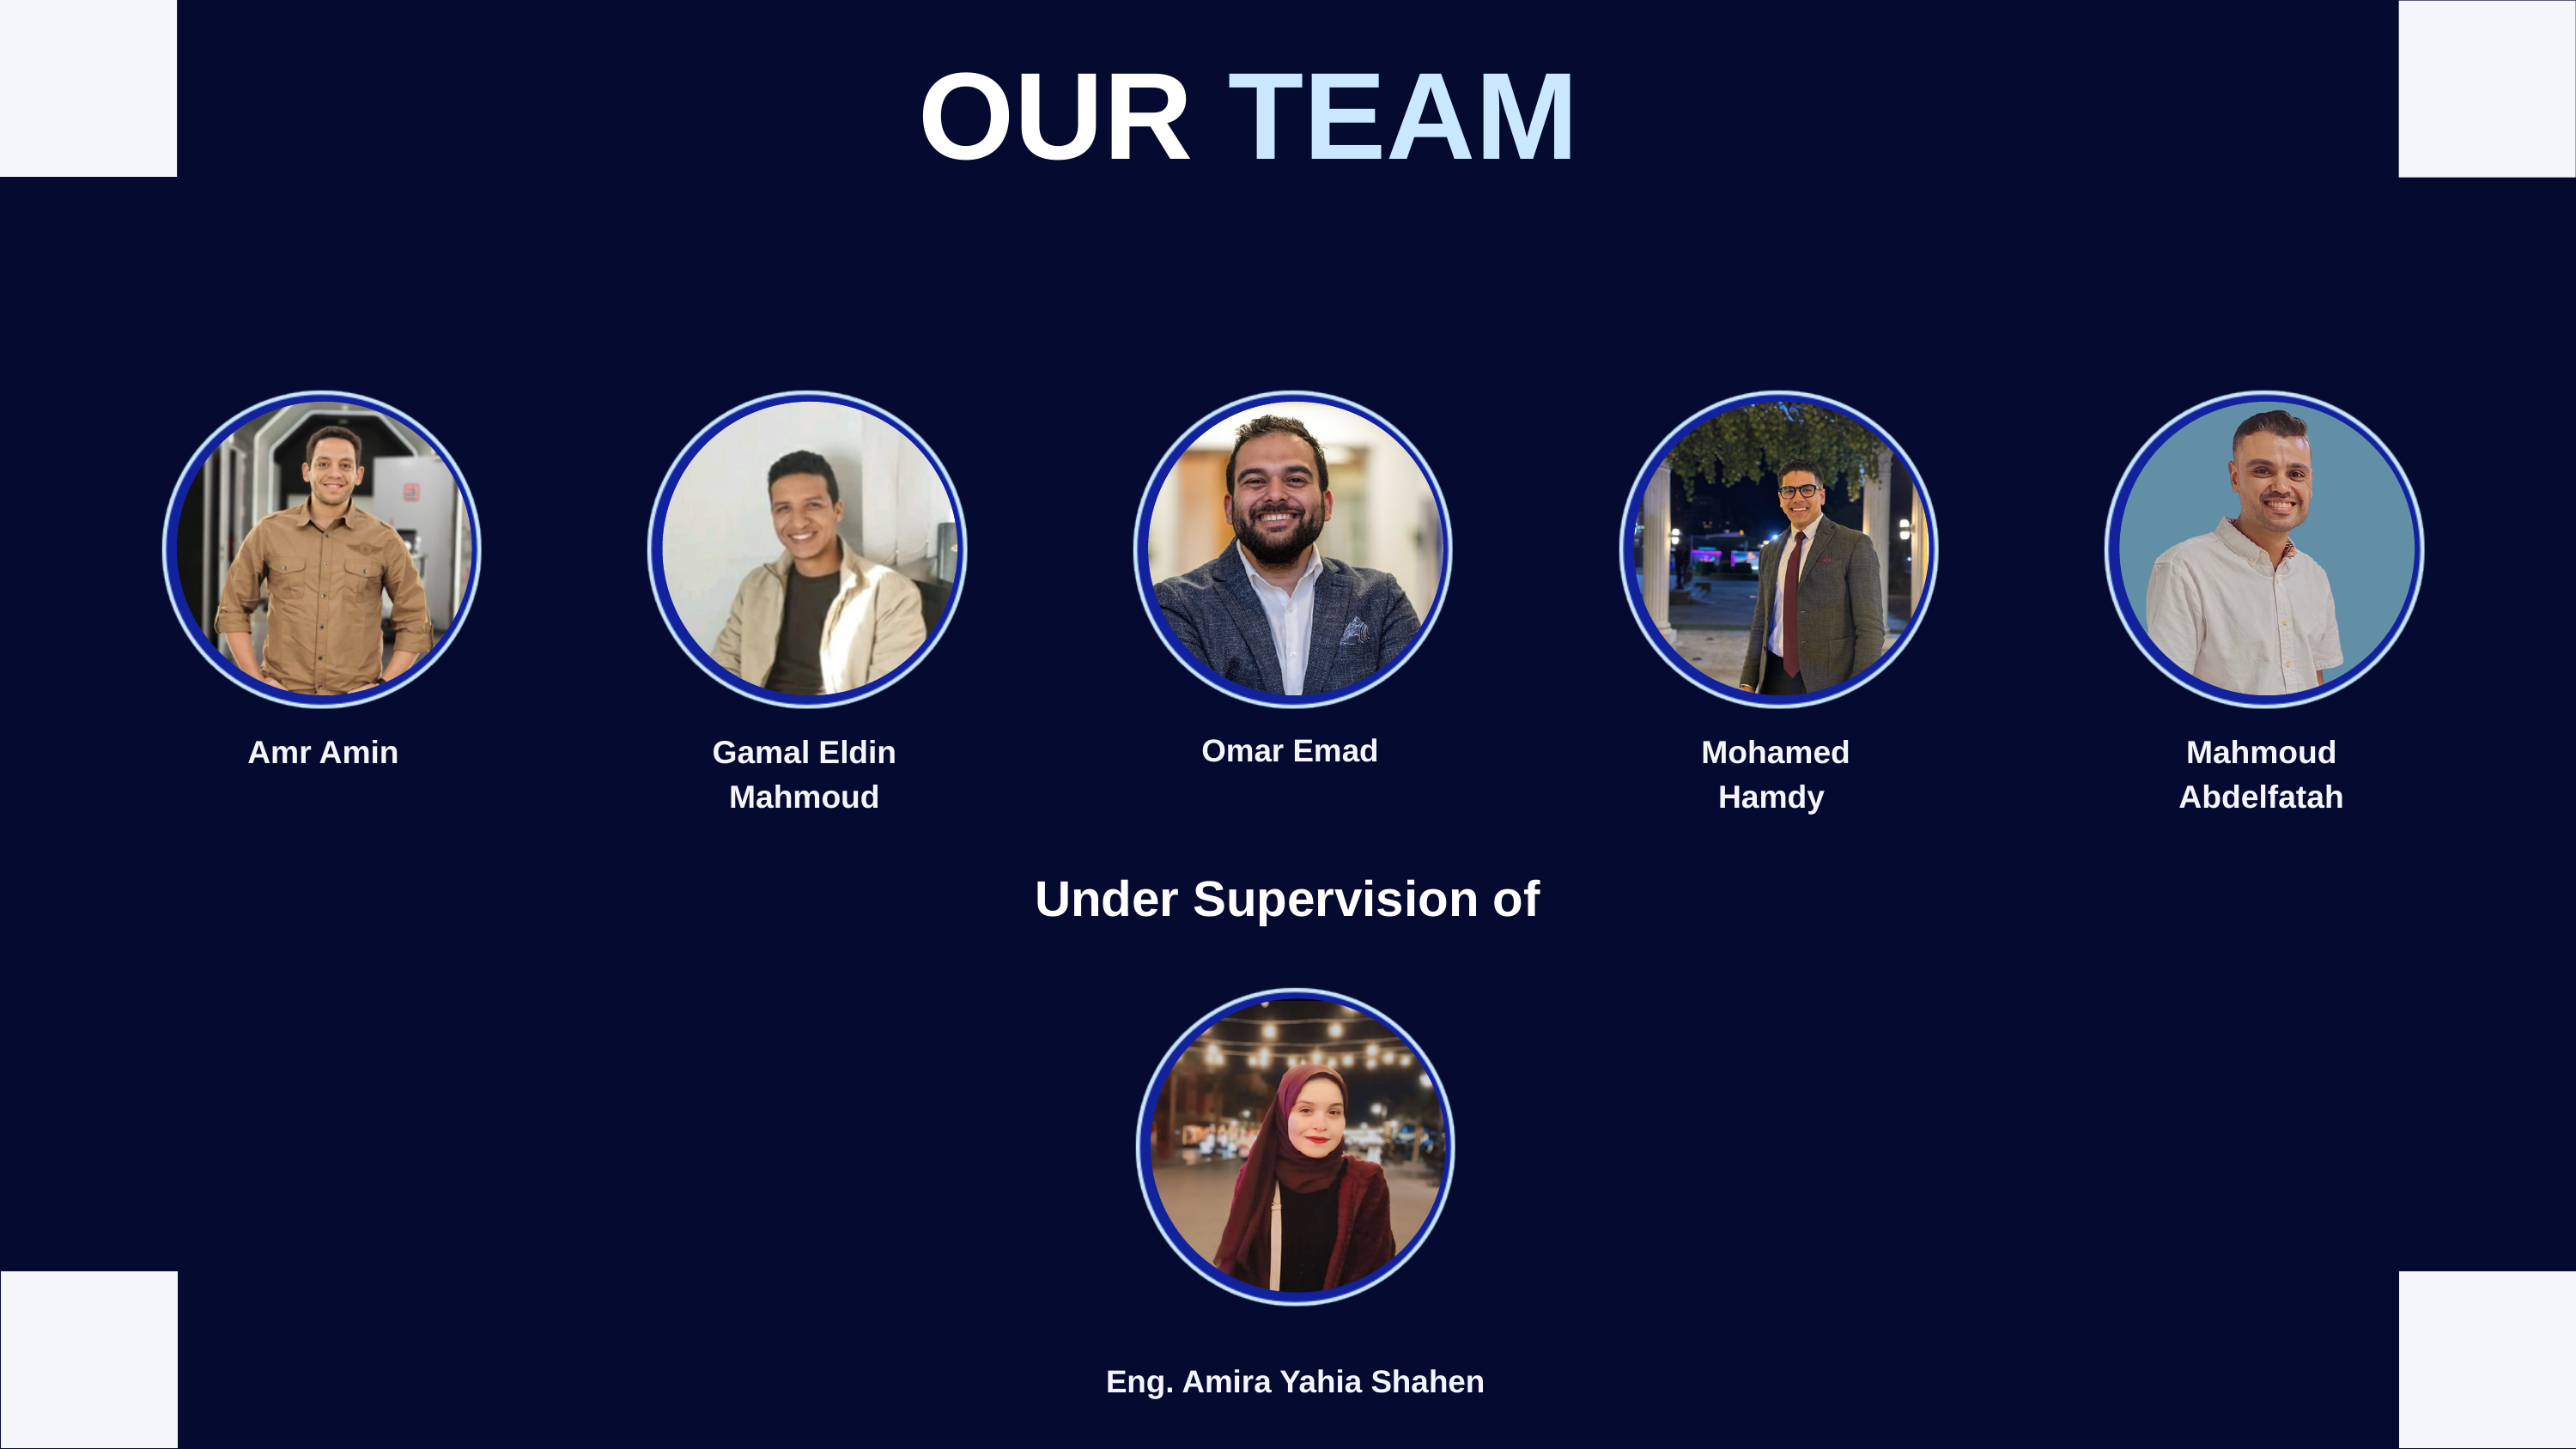

OUR TEAM

 Amr Amin

Gamal Eldin Mahmoud

Mohamed Hamdy

Mahmoud Abdelfatah

Omar Emad
Under Supervision of

Eng. Amira Yahia Shahen